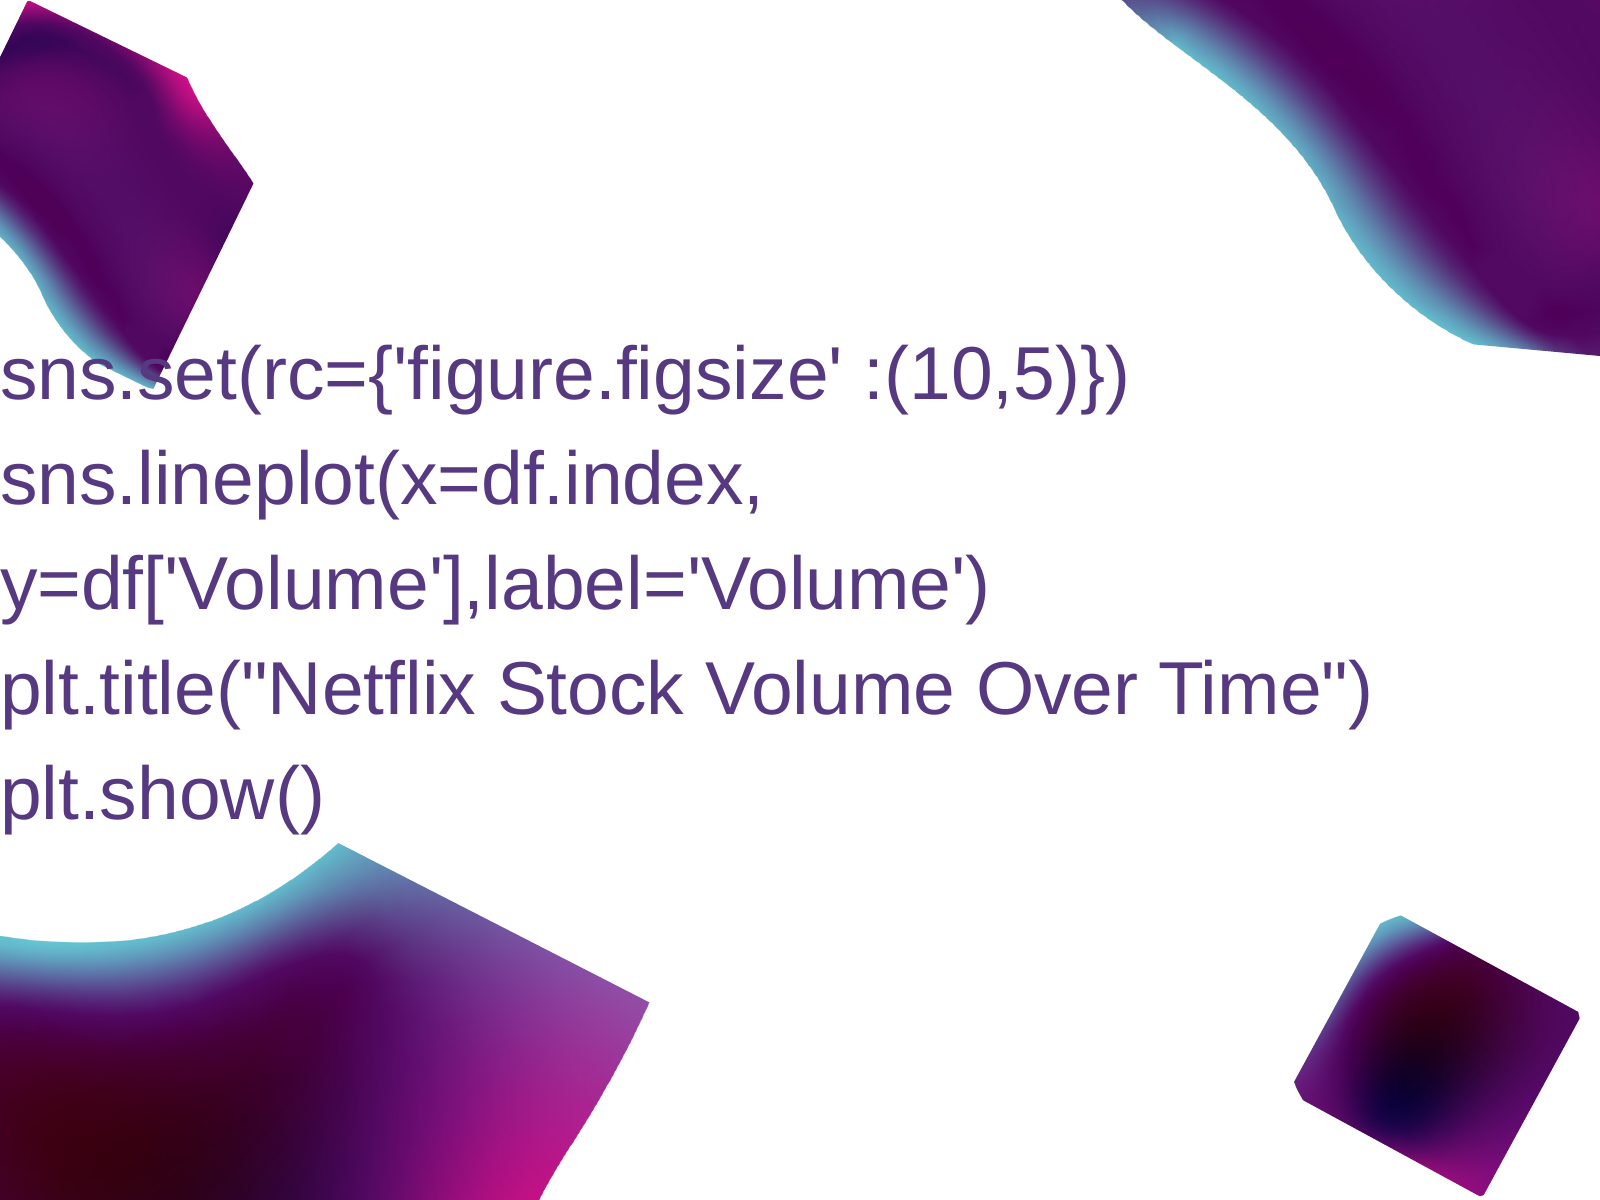

sns.set(rc={'figure.figsize' :(10,5)})
sns.lineplot(x=df.index, y=df['Volume'],label='Volume')
plt.title("Netflix Stock Volume Over Time")
plt.show()